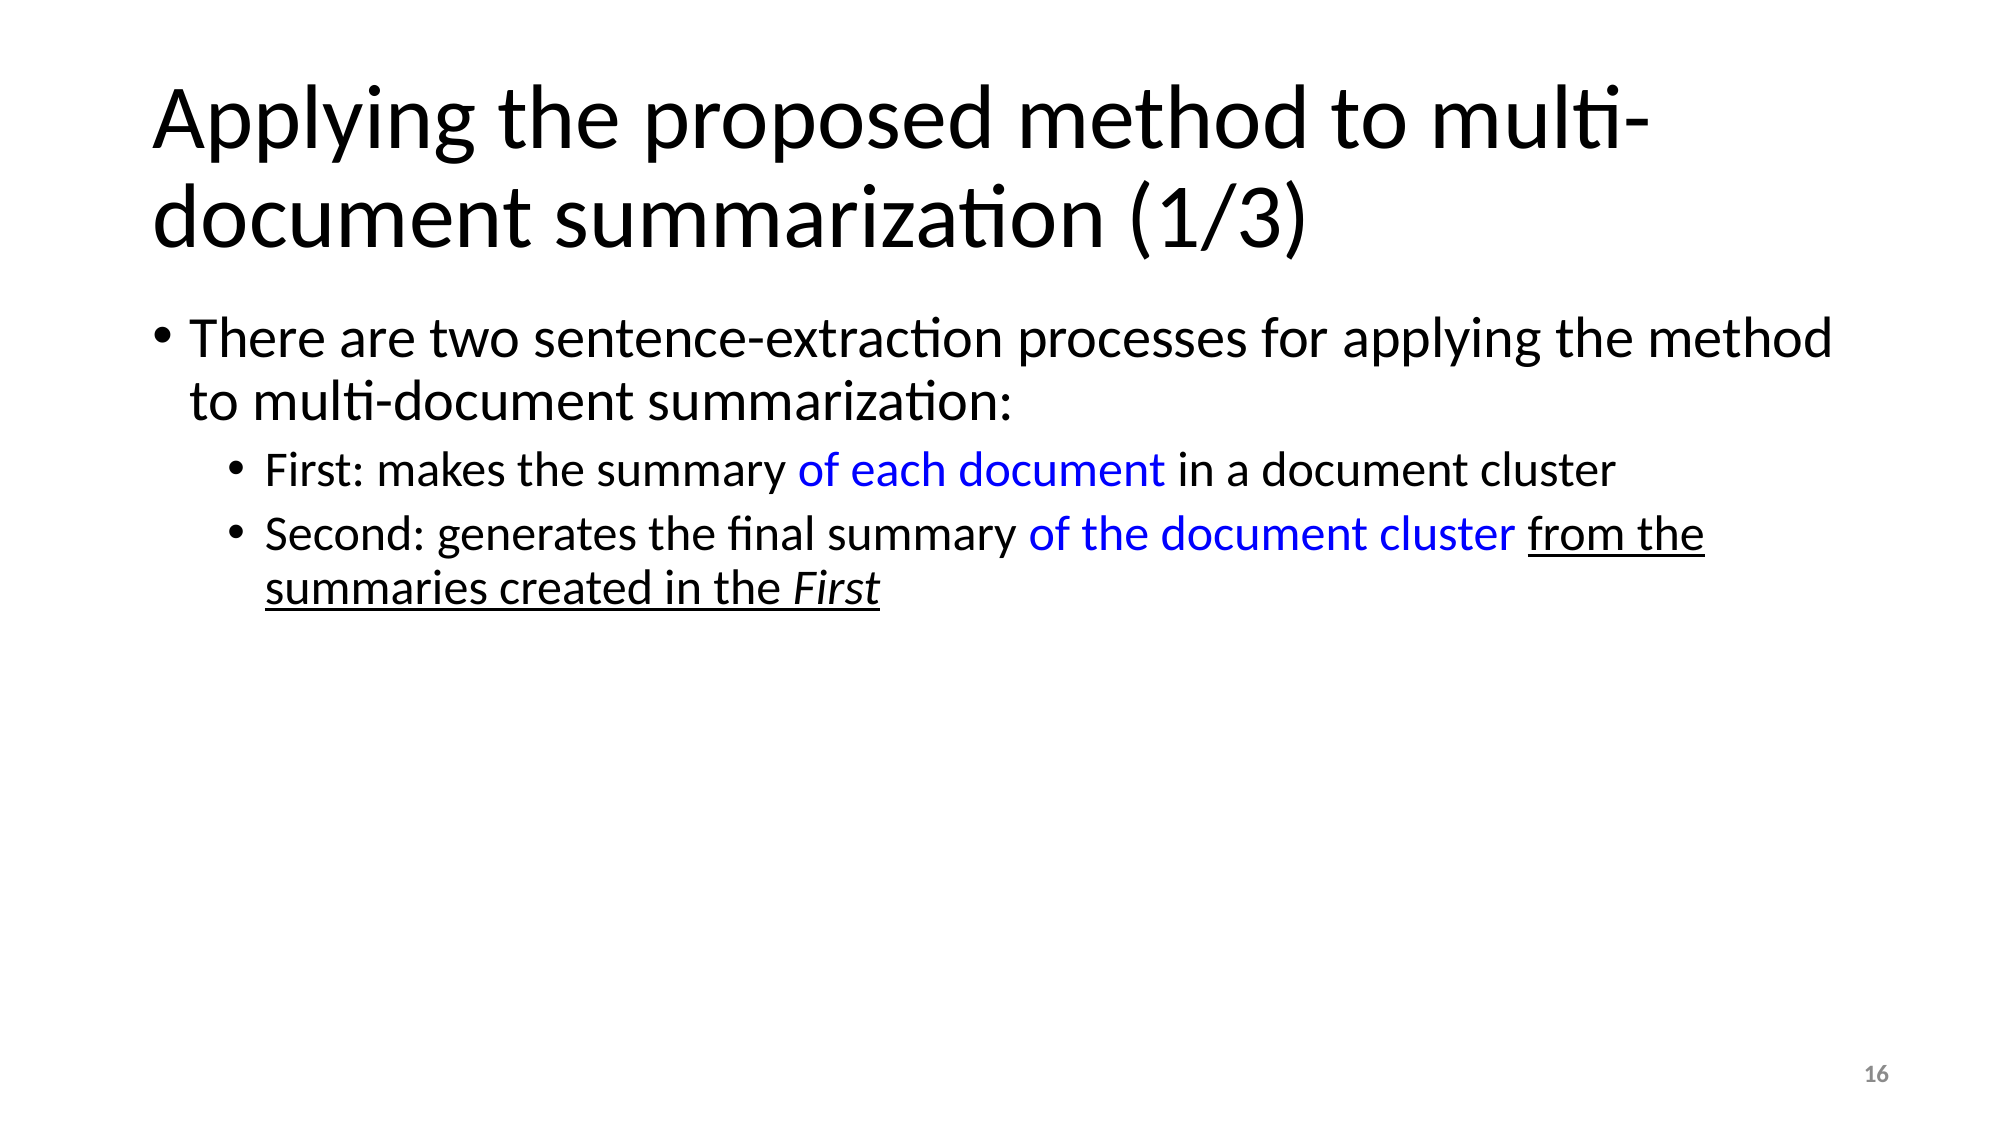

# Applying the proposed method to multi-document summarization (1/3)
There are two sentence-extraction processes for applying the method to multi-document summarization:
First: makes the summary of each document in a document cluster
Second: generates the final summary of the document cluster from the summaries created in the First
16